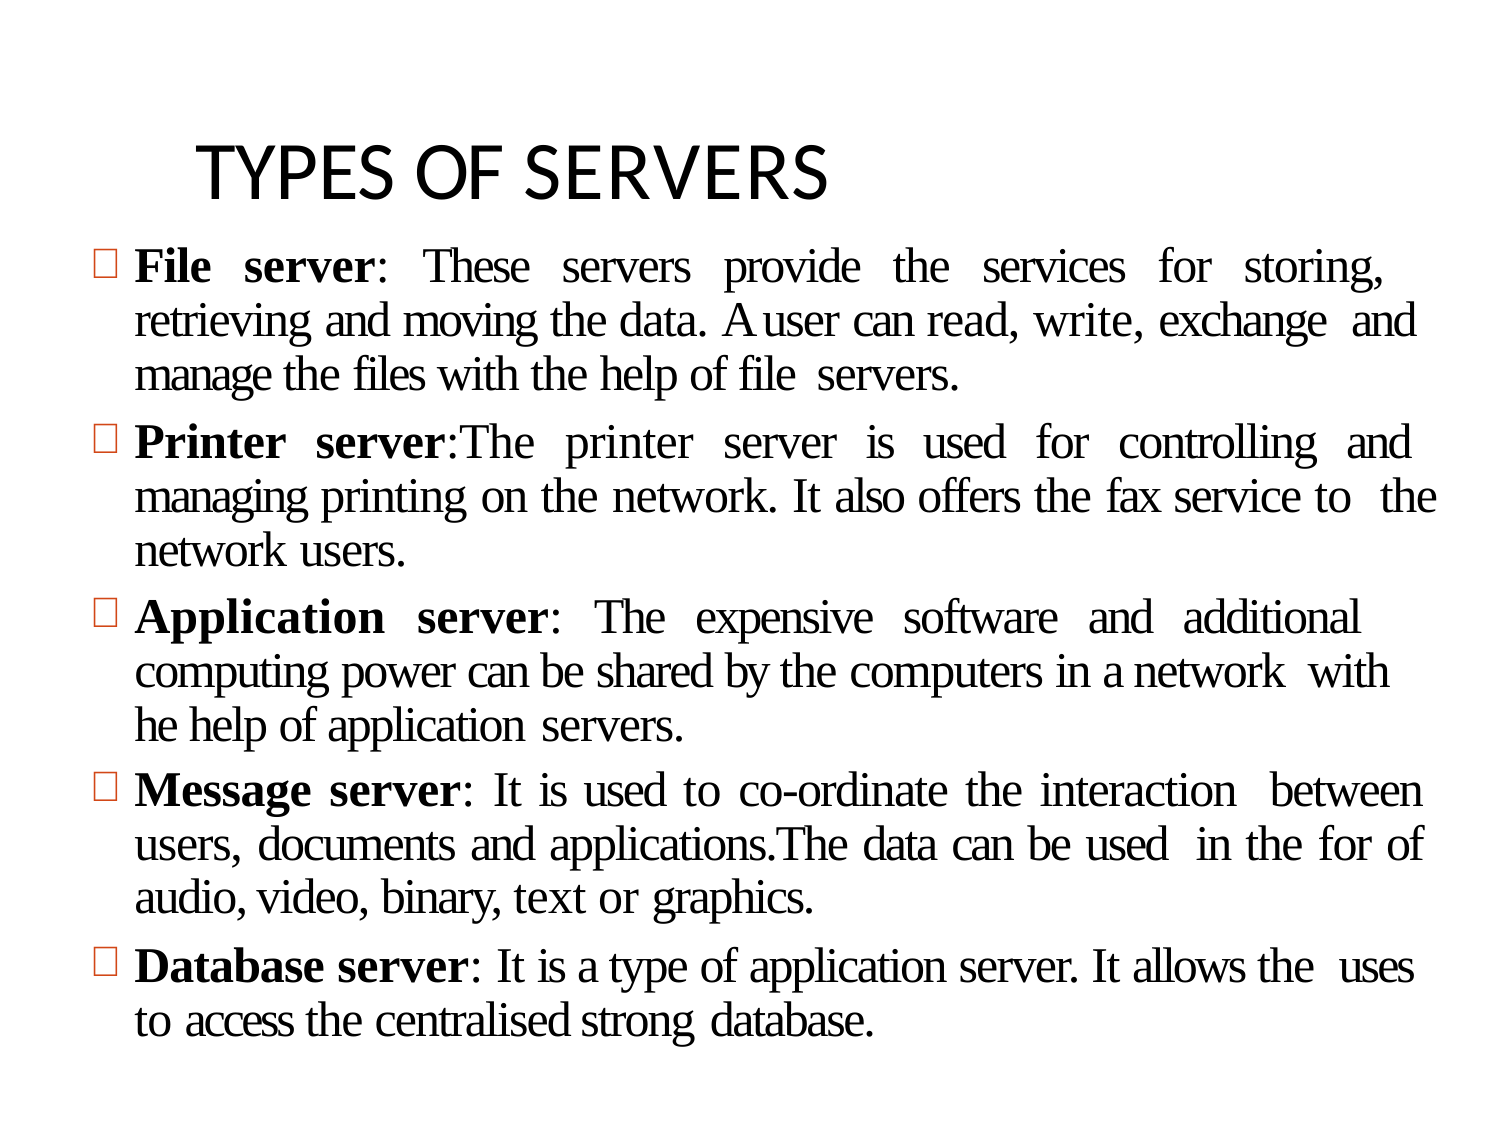

# TYPES OF SERVERS
File server: These servers provide the services for storing,  retrieving and moving the data. A user can read, write, exchange  and manage the files with the help of file servers.
Printer server:The printer server is used for controlling and  managing printing on the network. It also offers the fax service to  the network users.
Application server: The expensive software and additional  computing power can be shared by the computers in a network  with he help of application servers.
Message server: It is used to co-ordinate the interaction  between users, documents and applications.The data can be used  in the for of audio, video, binary, text or graphics.
Database server: It is a type of application server. It allows the  uses to access the centralised strong database.